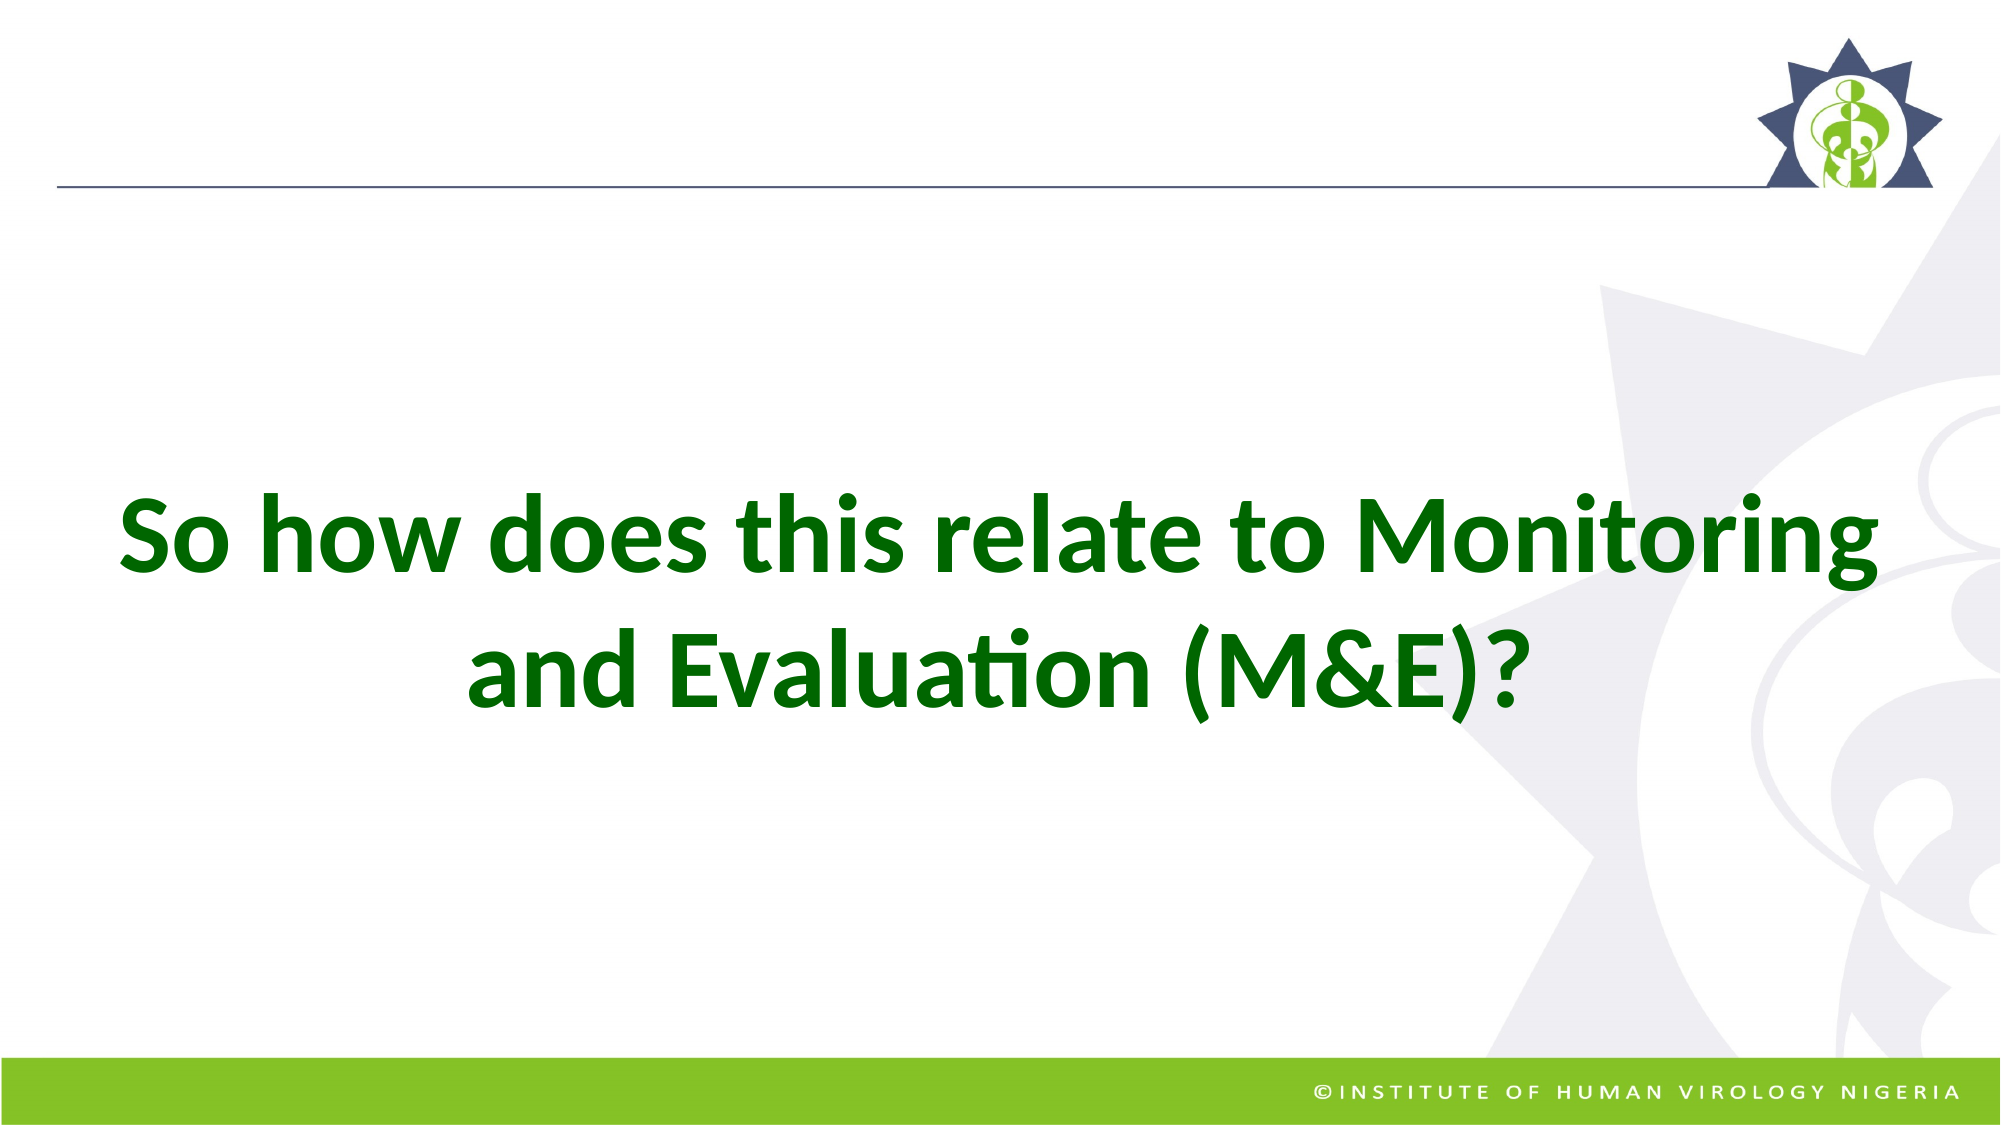

So how does this relate to Monitoring and Evaluation (M&E)?